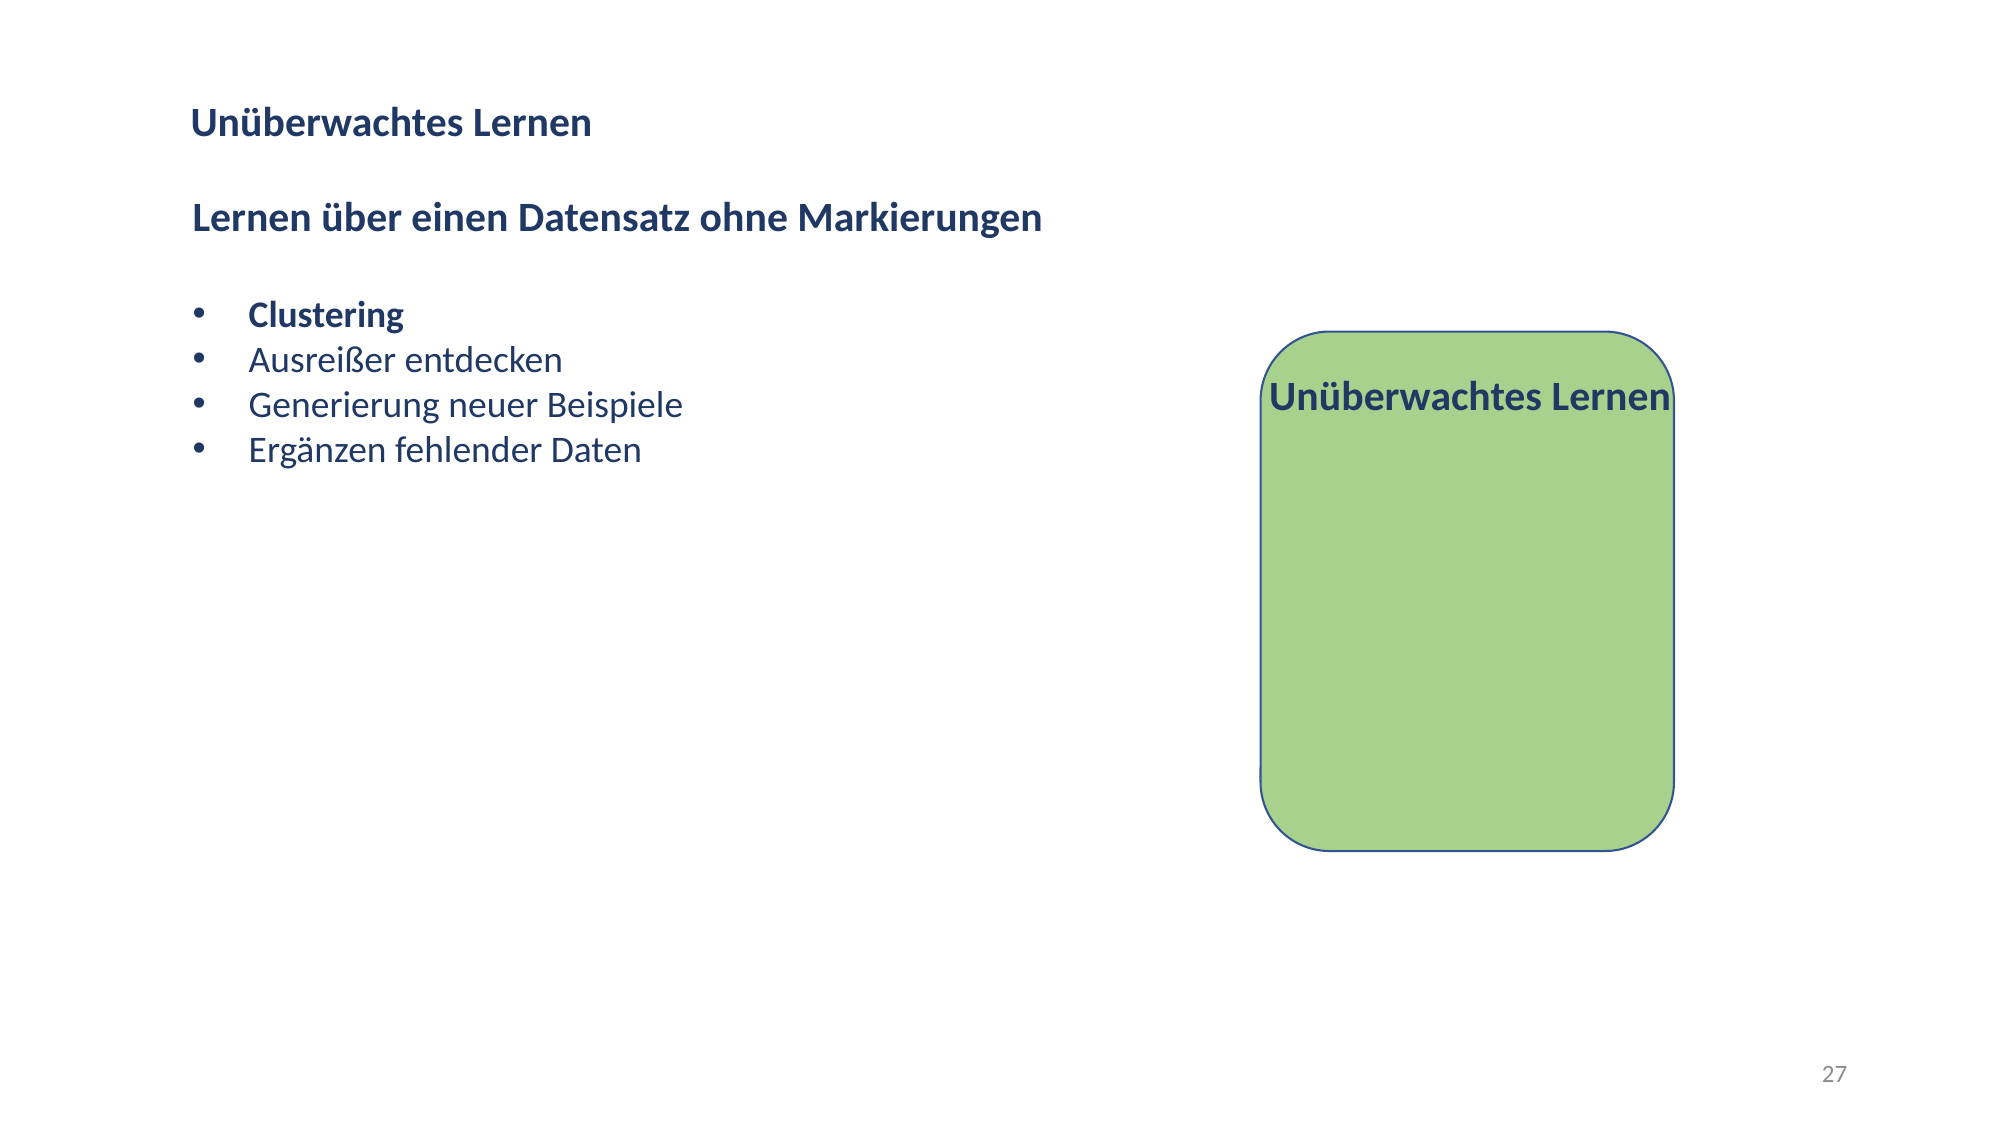

Unüberwachtes Lernen
Lernen über einen Datensatz ohne Markierungen

Clustering
Ausreißer entdecken
Generierung neuer Beispiele
Ergänzen fehlender Daten

Unüberwachtes Lernen
27